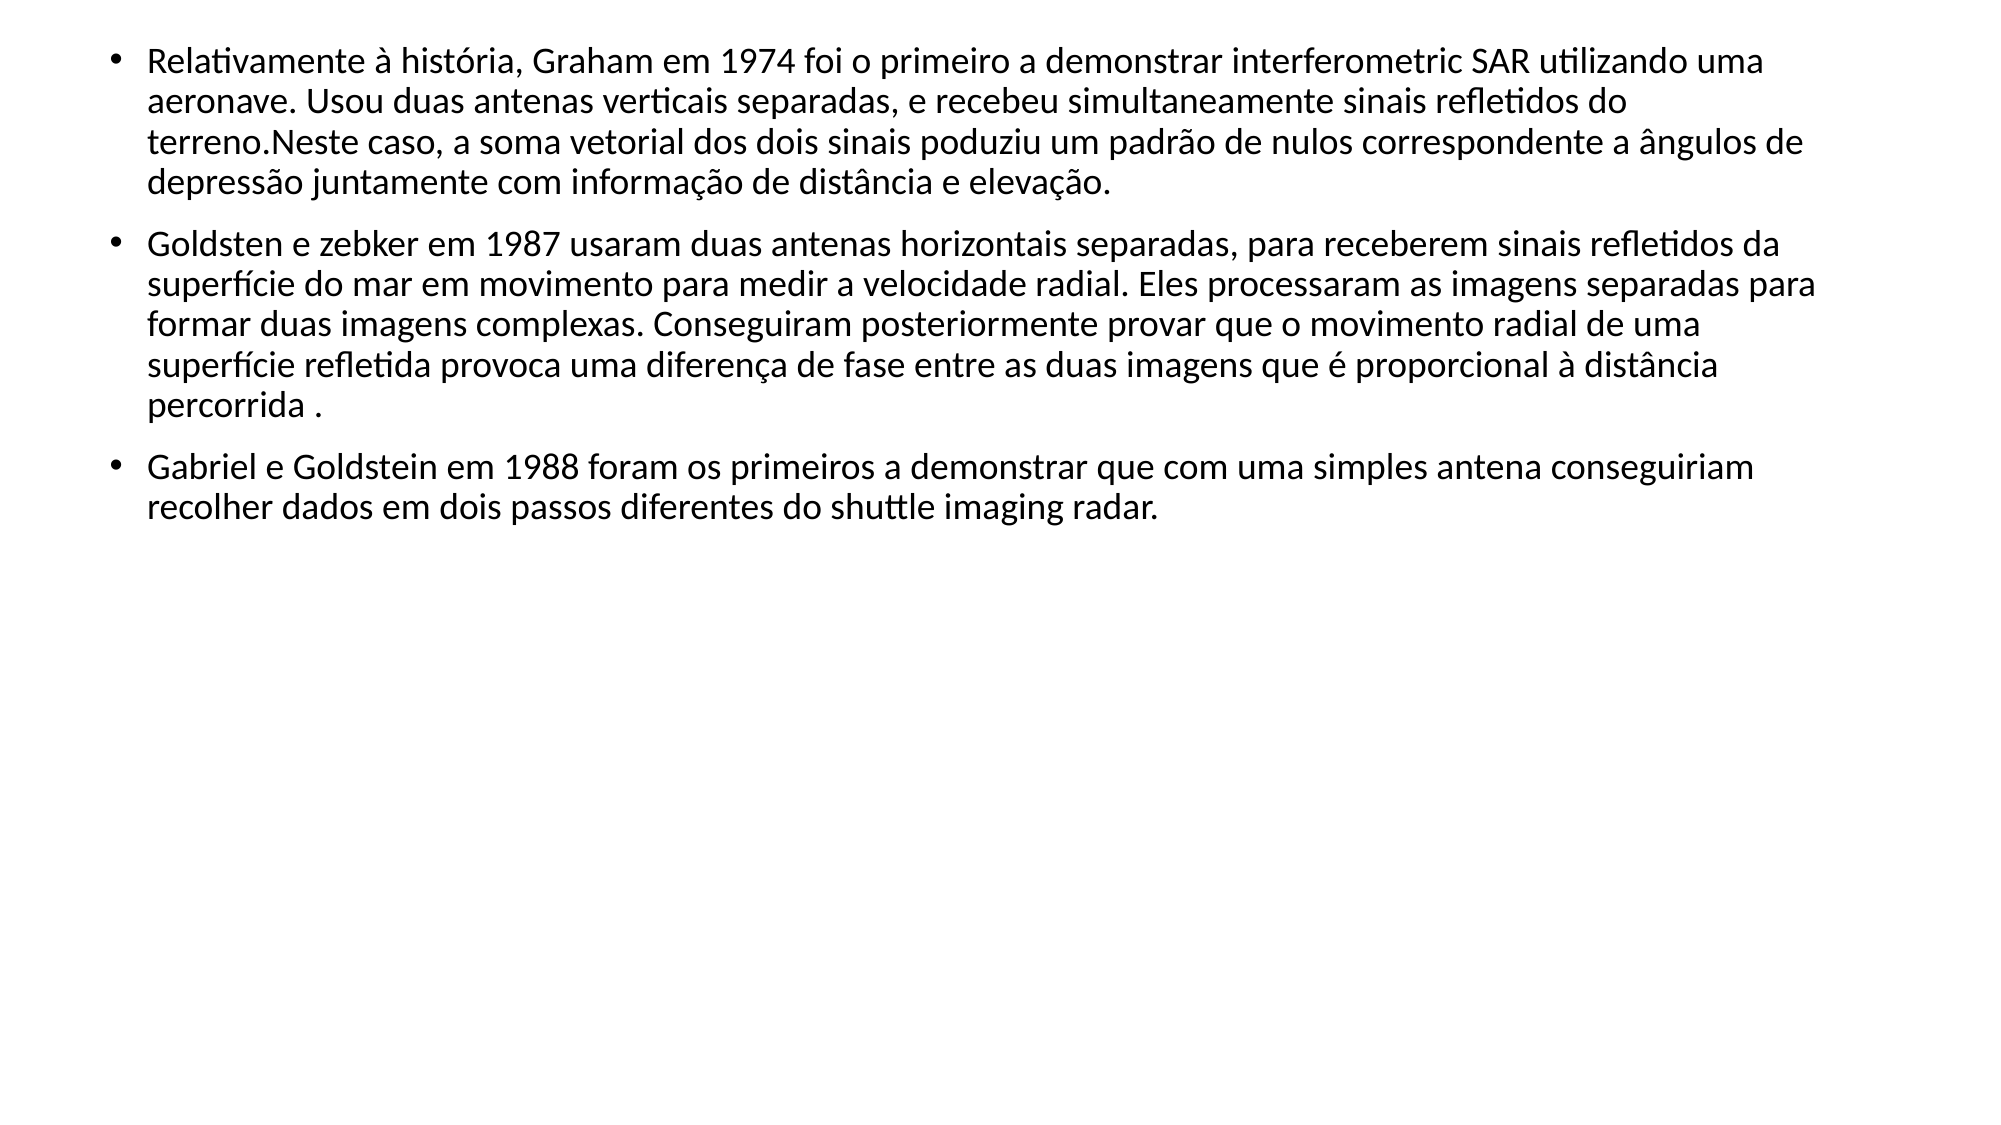

Relativamente à história, Graham em 1974 foi o primeiro a demonstrar interferometric SAR utilizando uma aeronave. Usou duas antenas verticais separadas, e recebeu simultaneamente sinais refletidos do terreno.Neste caso, a soma vetorial dos dois sinais poduziu um padrão de nulos correspondente a ângulos de depressão juntamente com informação de distância e elevação.
Goldsten e zebker em 1987 usaram duas antenas horizontais separadas, para receberem sinais refletidos da superfície do mar em movimento para medir a velocidade radial. Eles processaram as imagens separadas para formar duas imagens complexas. Conseguiram posteriormente provar que o movimento radial de uma superfície refletida provoca uma diferença de fase entre as duas imagens que é proporcional à distância percorrida .
Gabriel e Goldstein em 1988 foram os primeiros a demonstrar que com uma simples antena conseguiriam recolher dados em dois passos diferentes do shuttle imaging radar.